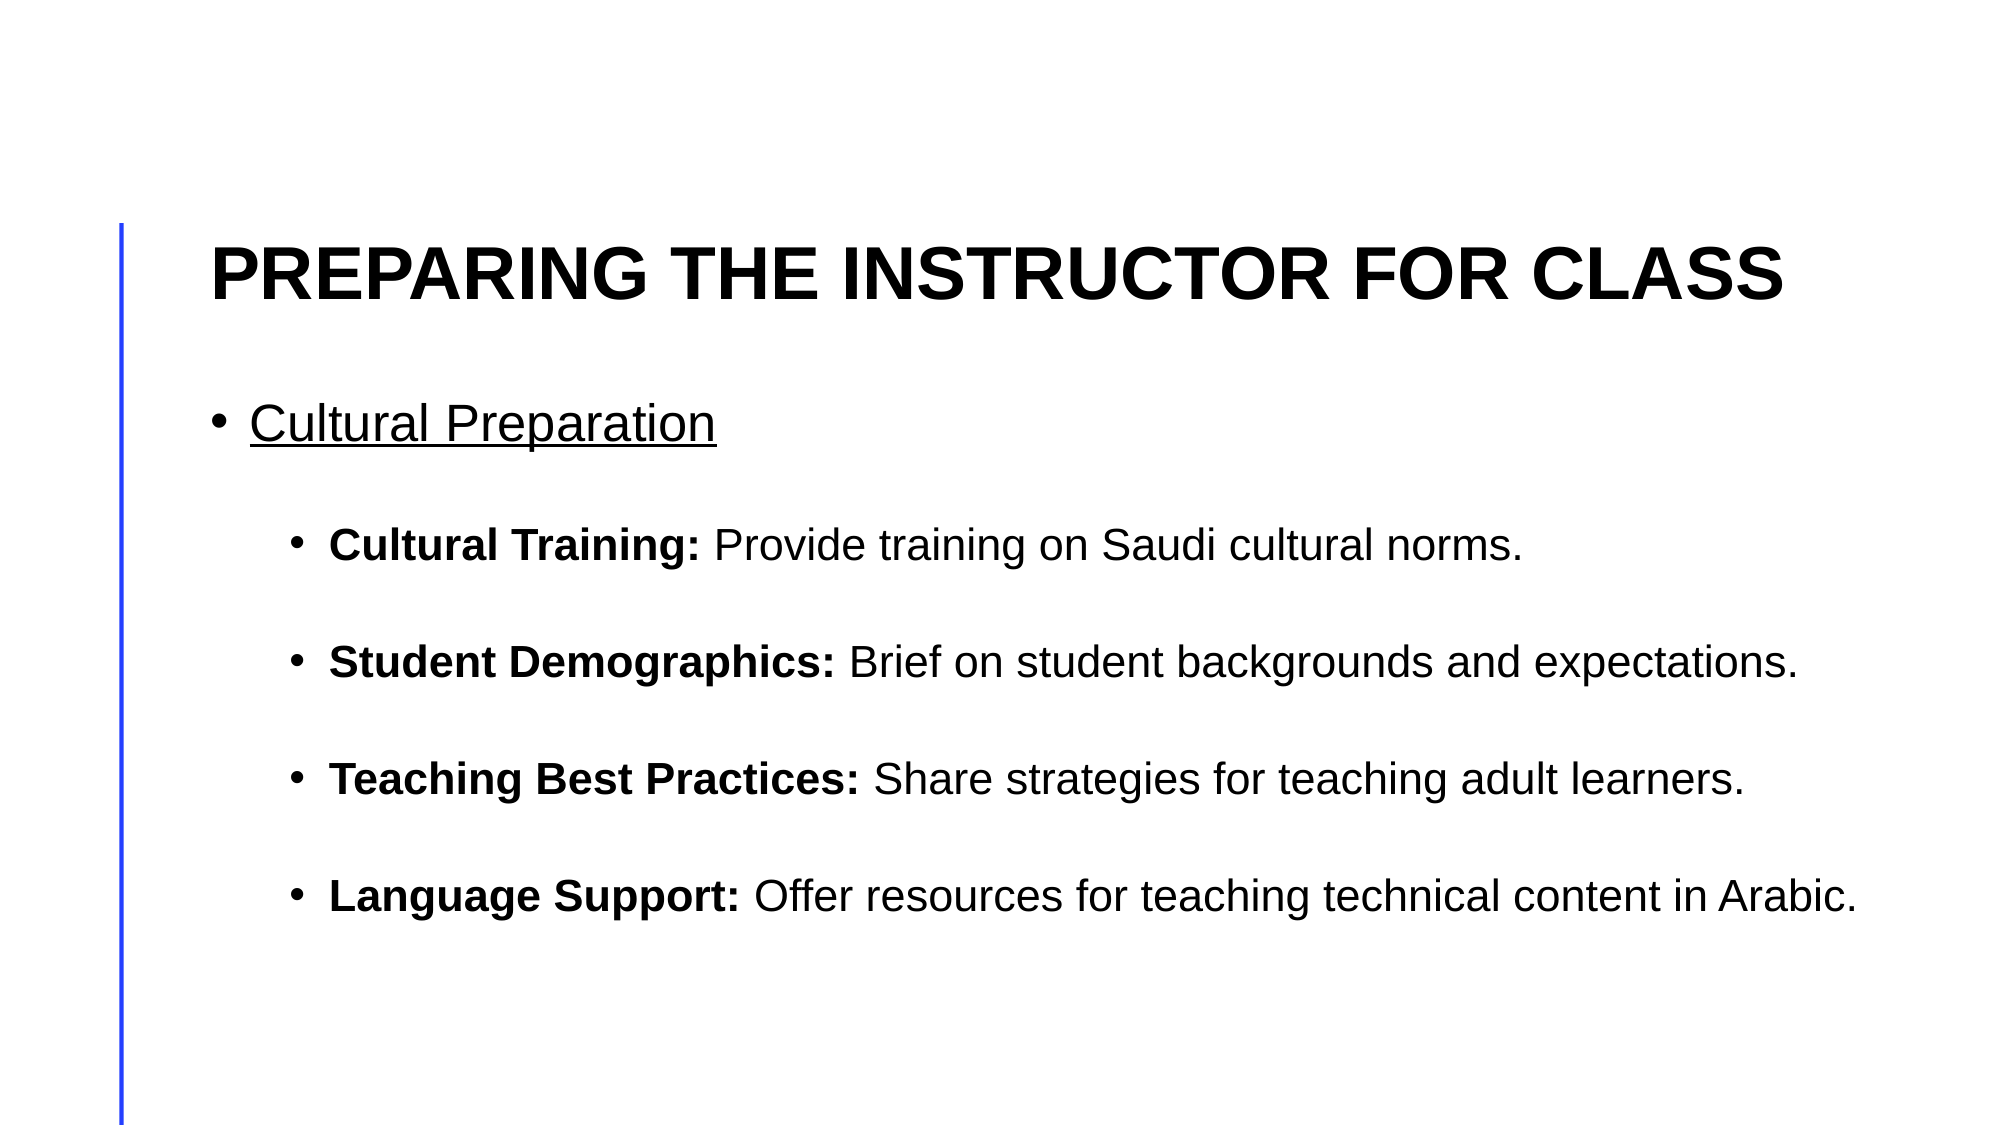

# Preparing the instructor for class
Cultural Preparation
Cultural Training: Provide training on Saudi cultural norms.
Student Demographics: Brief on student backgrounds and expectations.
Teaching Best Practices: Share strategies for teaching adult learners.
Language Support: Offer resources for teaching technical content in Arabic.